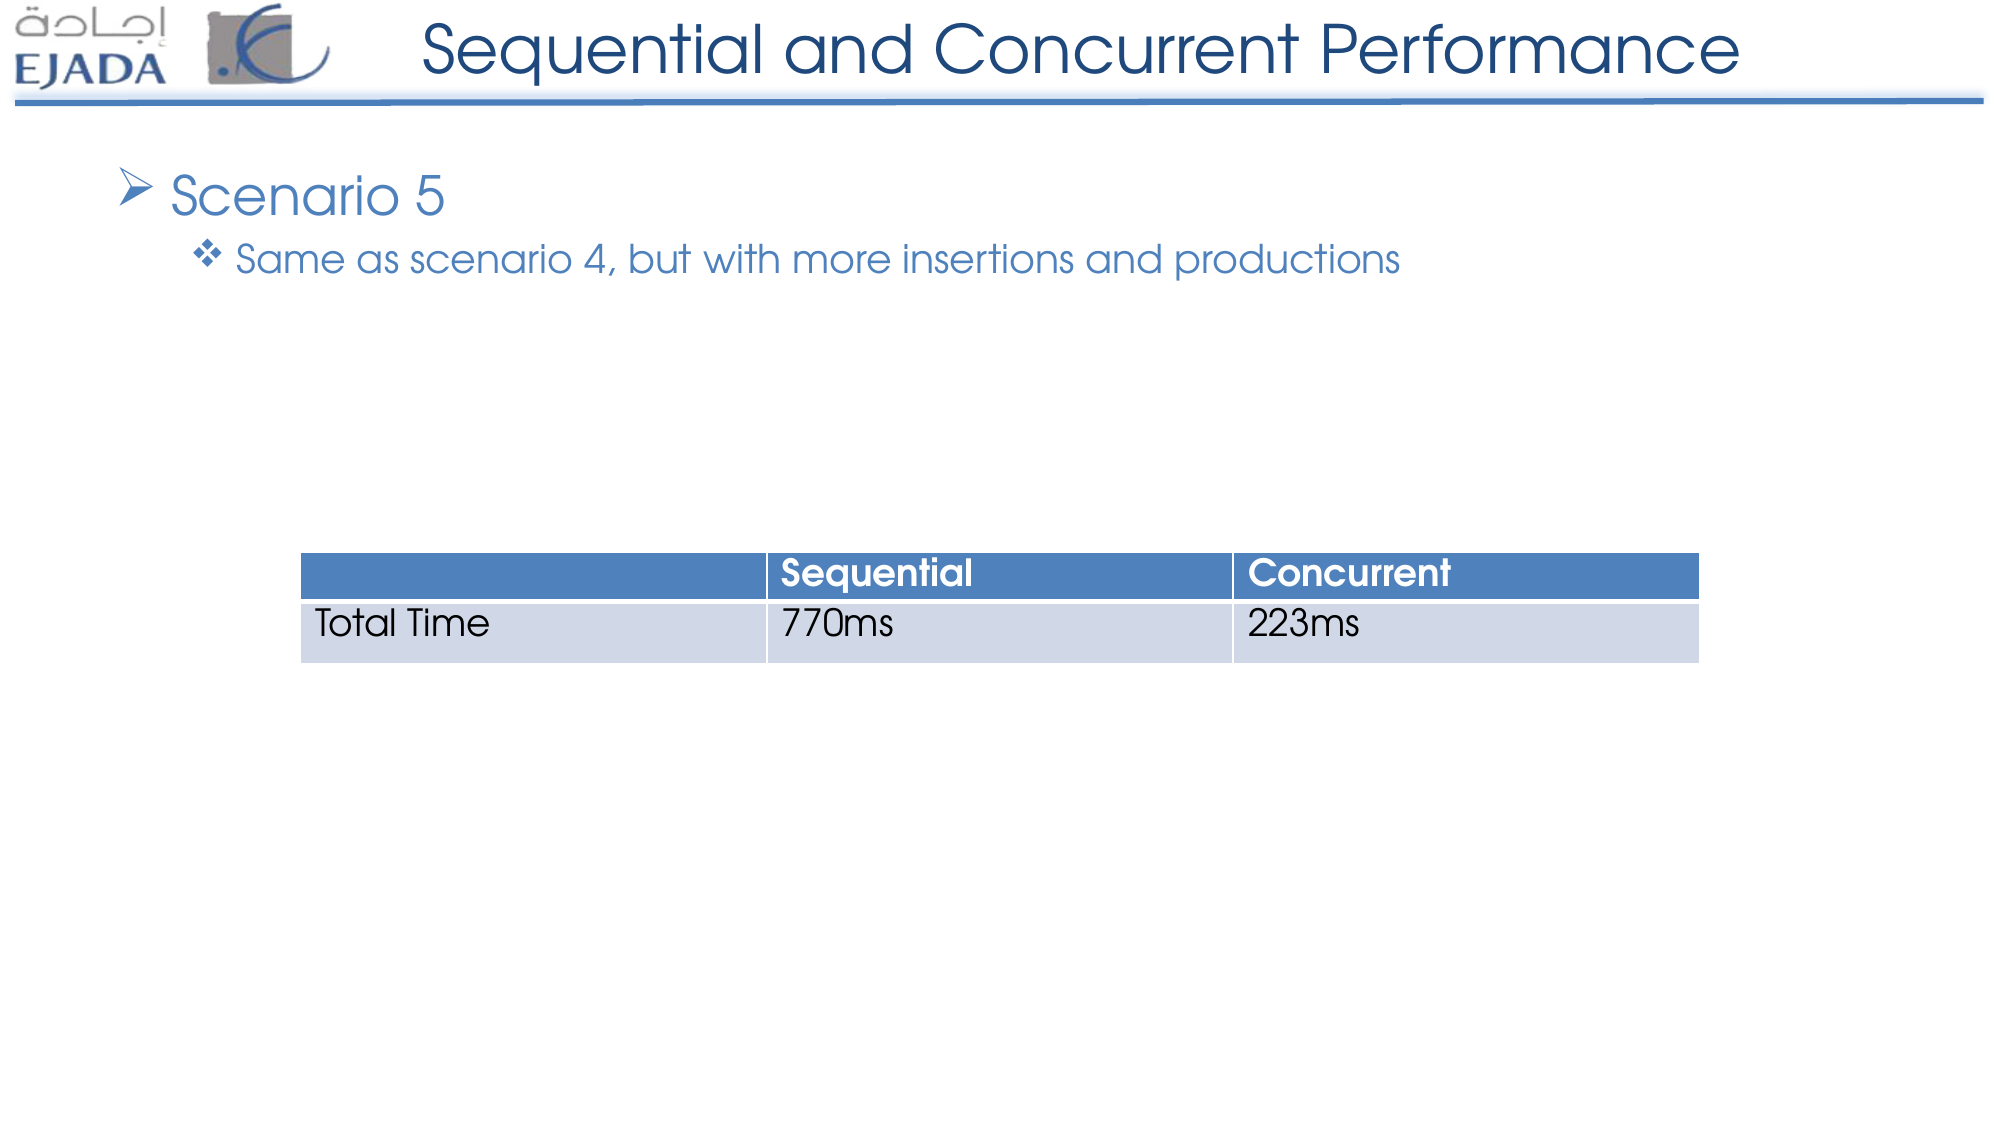

# Sequential and Concurrent Performance
Scenario 5
Same as scenario 4, but with more insertions and productions
|  | Sequential | Concurrent |
| --- | --- | --- |
| Total Time | 770ms | 223ms |